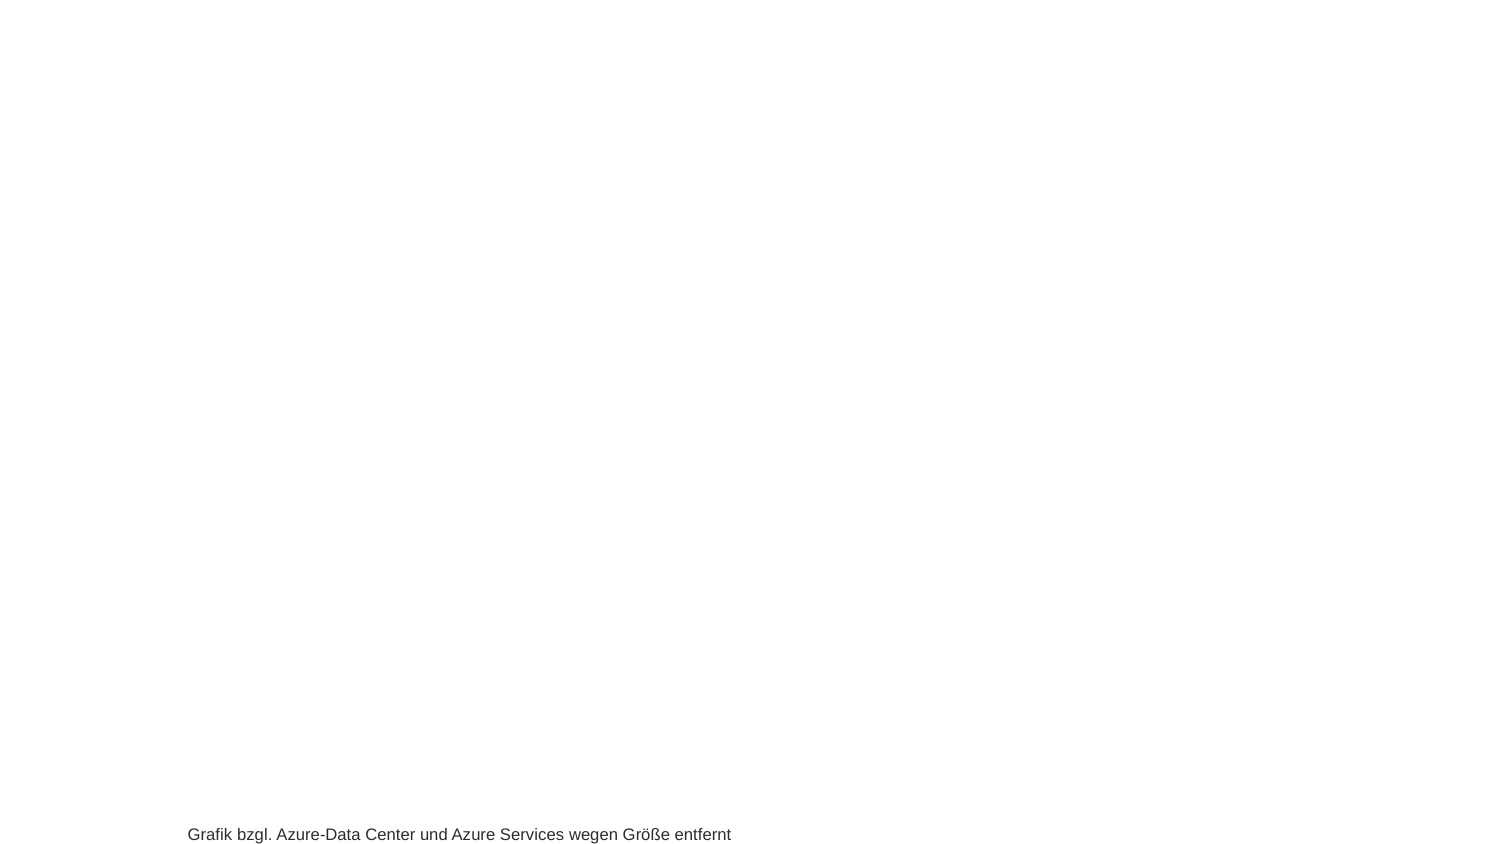

Grafik bzgl. Azure-Data Center und Azure Services wegen Größe entfernt